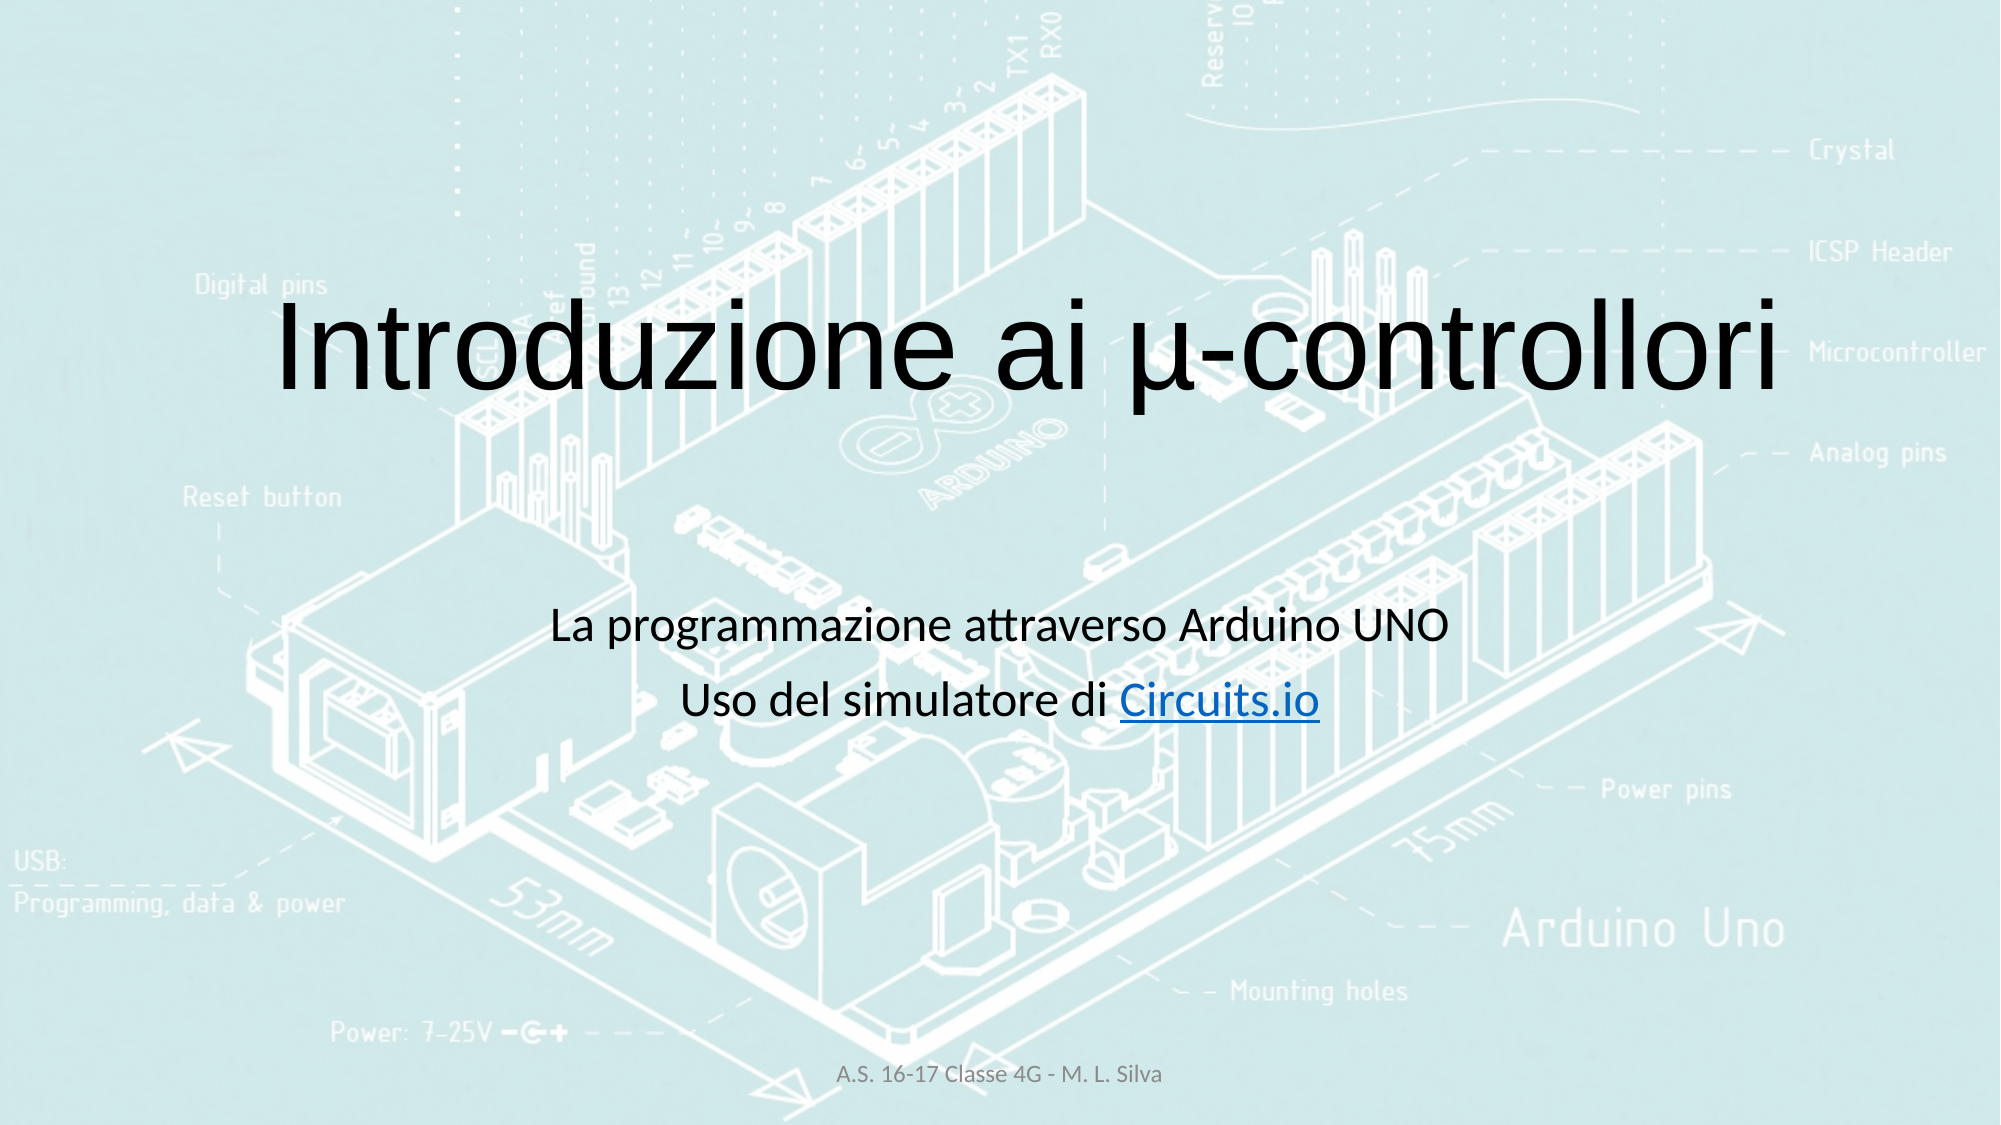

# Introduzione ai µ-controllori
La programmazione attraverso Arduino UNO
Uso del simulatore di Circuits.io
A.S. 16-17 Classe 4G - M. L. Silva